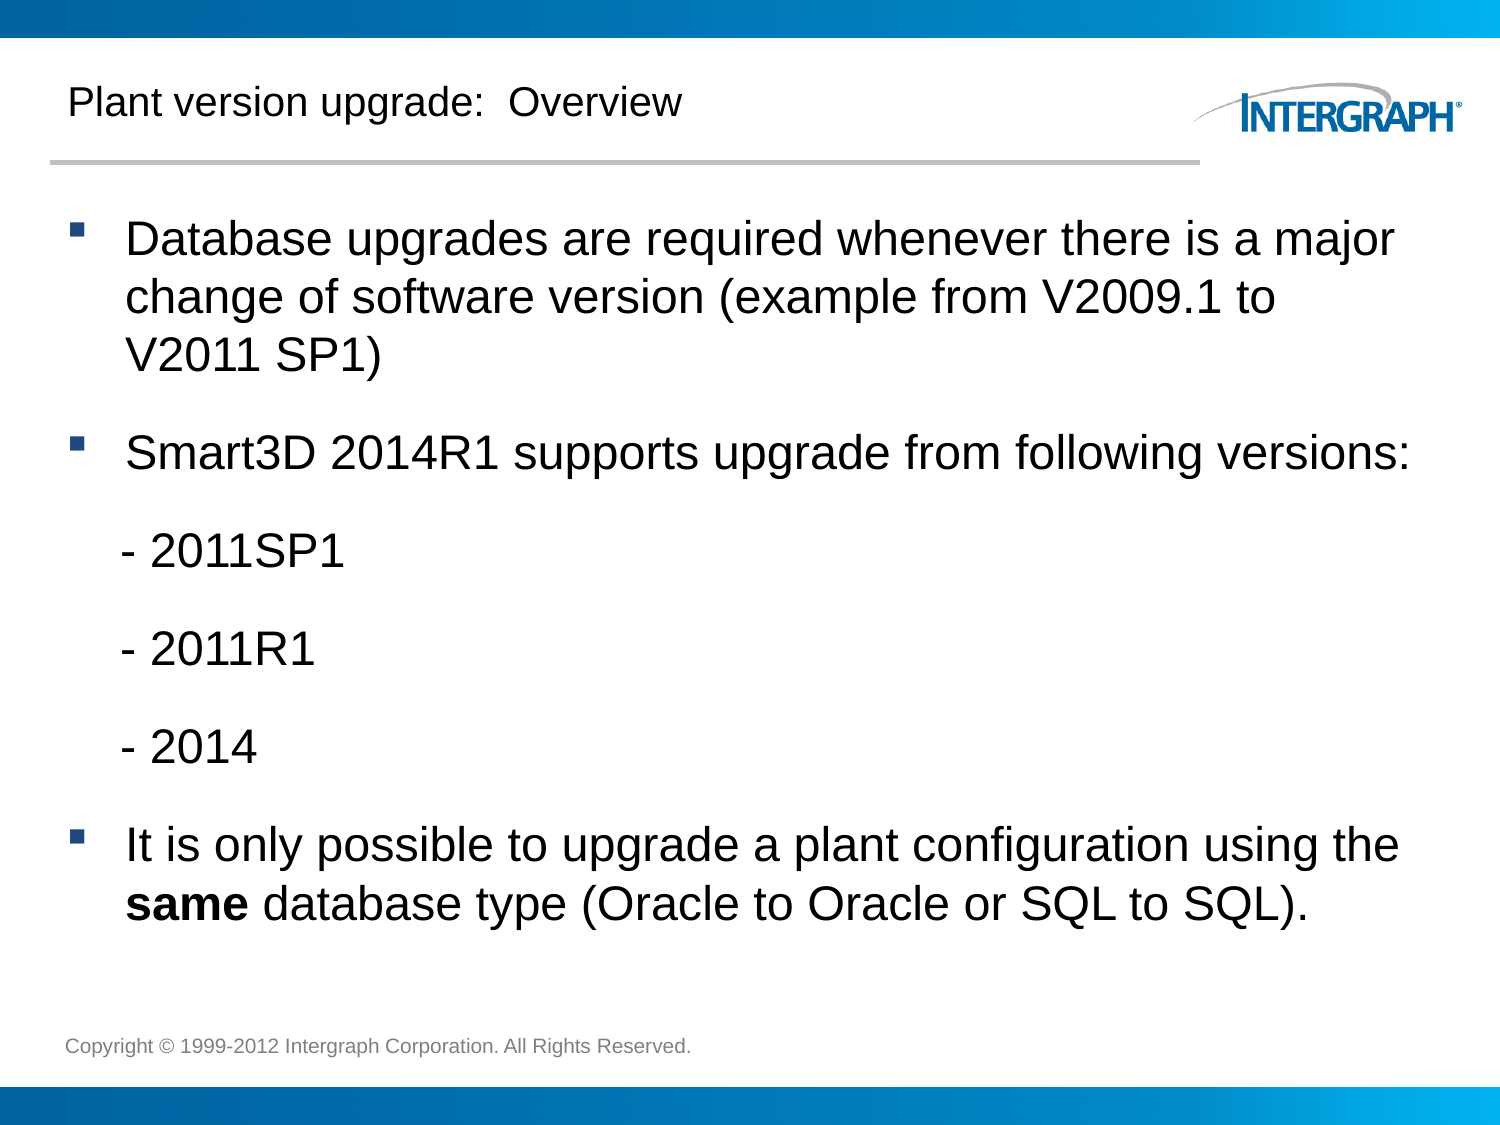

# Plant version upgrade:  Overview
Database upgrades are required whenever there is a major change of software version (example from V2009.1 to V2011 SP1)
Smart3D 2014R1 supports upgrade from following versions:
    - 2011SP1
    - 2011R1
    - 2014
It is only possible to upgrade a plant configuration using the same database type (Oracle to Oracle or SQL to SQL).